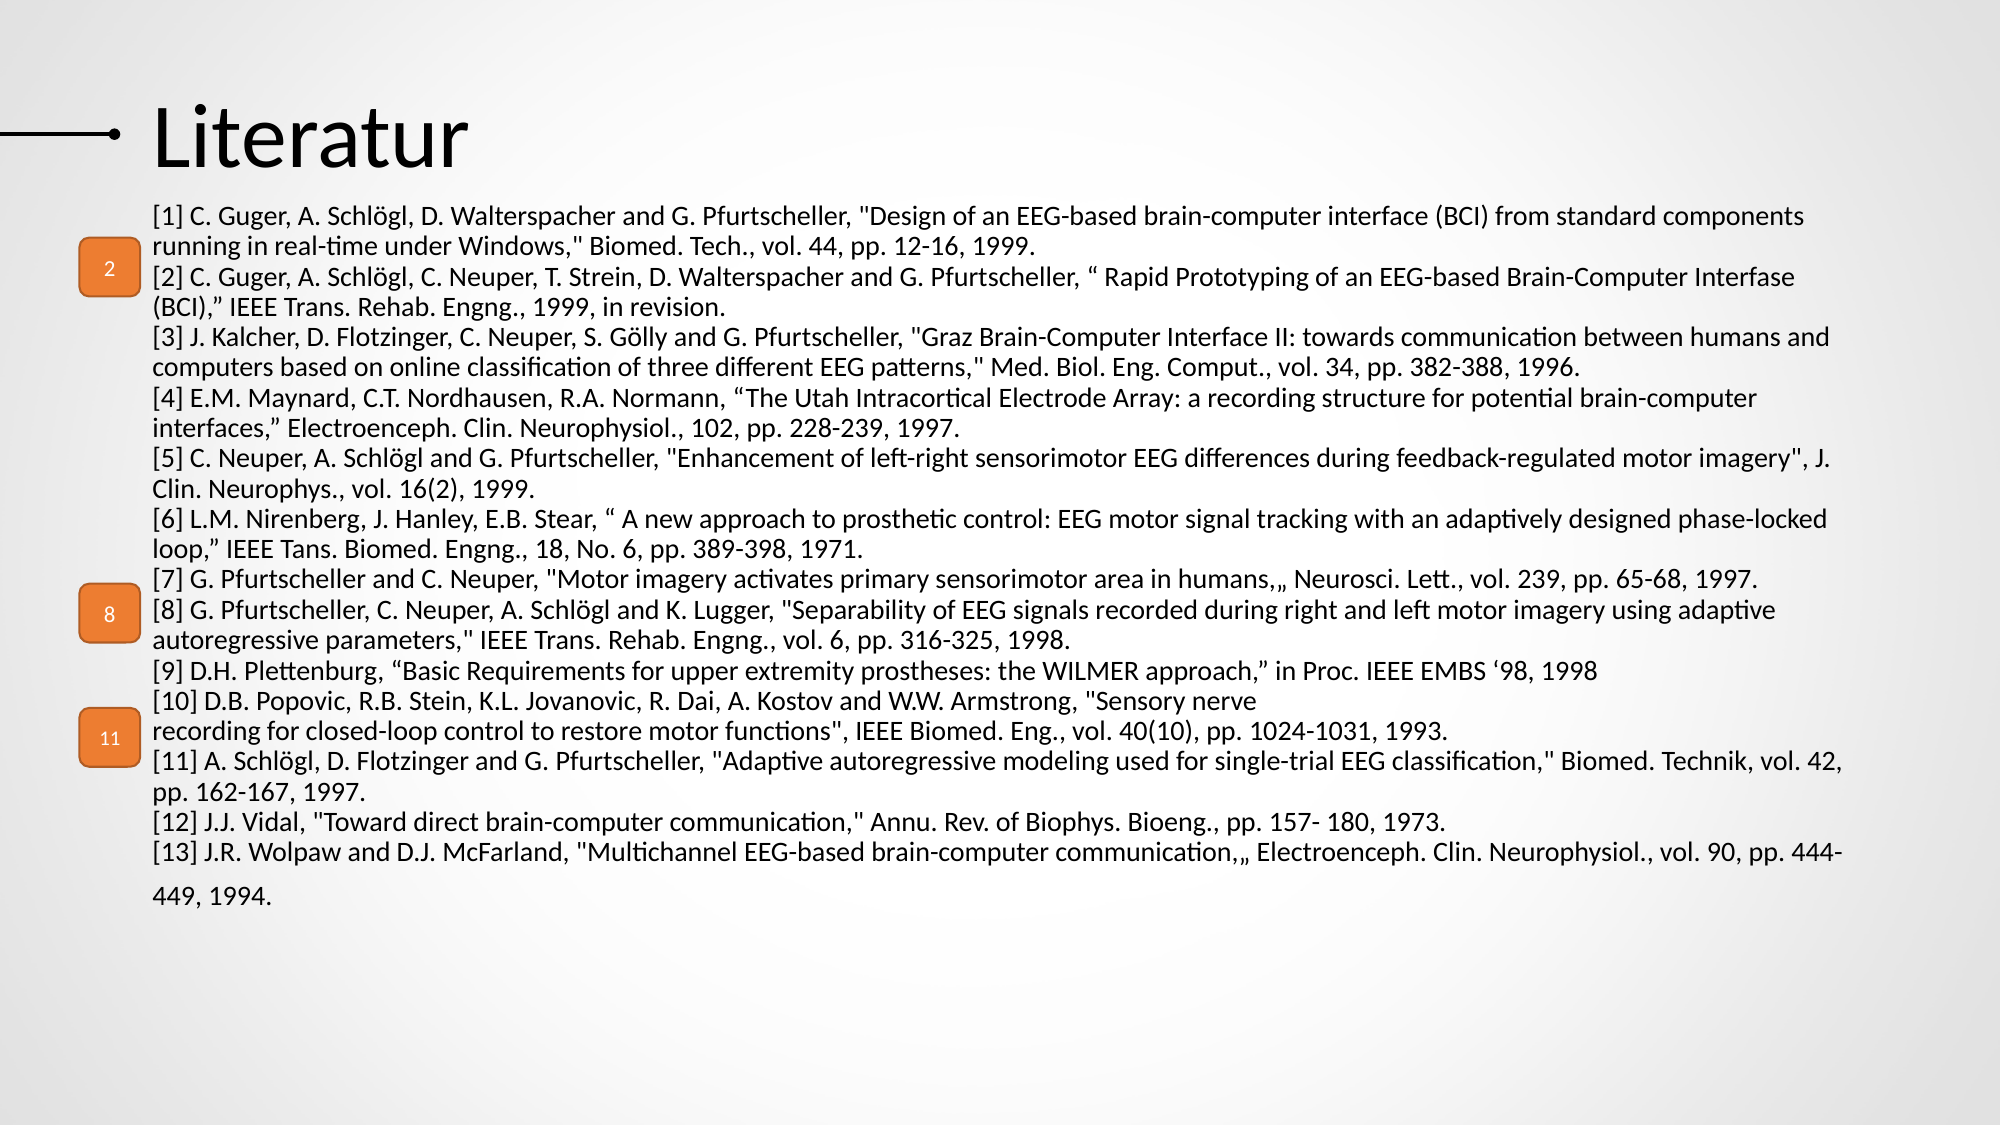

# Literatur

[1] C. Guger, A. Schlögl, D. Walterspacher and G. Pfurtscheller, "Design of an EEG-based brain-computer interface (BCI) from standard components running in real-time under Windows," Biomed. Tech., vol. 44, pp. 12-16, 1999.
[2] C. Guger, A. Schlögl, C. Neuper, T. Strein, D. Walterspacher and G. Pfurtscheller, “ Rapid Prototyping of an EEG-based Brain-Computer Interfase (BCI),” IEEE Trans. Rehab. Engng., 1999, in revision.
[3] J. Kalcher, D. Flotzinger, C. Neuper, S. Gölly and G. Pfurtscheller, "Graz Brain-Computer Interface II: towards communication between humans and computers based on online classification of three different EEG patterns," Med. Biol. Eng. Comput., vol. 34, pp. 382-388, 1996.
[4] E.M. Maynard, C.T. Nordhausen, R.A. Normann, “The Utah Intracortical Electrode Array: a recording structure for potential brain-computer interfaces,” Electroenceph. Clin. Neurophysiol., 102, pp. 228-239, 1997.
[5] C. Neuper, A. Schlögl and G. Pfurtscheller, "Enhancement of left-right sensorimotor EEG differences during feedback-regulated motor imagery", J. Clin. Neurophys., vol. 16(2), 1999.
[6] L.M. Nirenberg, J. Hanley, E.B. Stear, “ A new approach to prosthetic control: EEG motor signal tracking with an adaptively designed phase-locked loop,” IEEE Tans. Biomed. Engng., 18, No. 6, pp. 389-398, 1971.
[7] G. Pfurtscheller and C. Neuper, "Motor imagery activates primary sensorimotor area in humans,„ Neurosci. Lett., vol. 239, pp. 65-68, 1997.
[8] G. Pfurtscheller, C. Neuper, A. Schlögl and K. Lugger, "Separability of EEG signals recorded during right and left motor imagery using adaptive autoregressive parameters," IEEE Trans. Rehab. Engng., vol. 6, pp. 316-325, 1998.
[9] D.H. Plettenburg, “Basic Requirements for upper extremity prostheses: the WILMER approach,” in Proc. IEEE EMBS ‘98, 1998
[10] D.B. Popovic, R.B. Stein, K.L. Jovanovic, R. Dai, A. Kostov and W.W. Armstrong, "Sensory nerve
recording for closed-loop control to restore motor functions", IEEE Biomed. Eng., vol. 40(10), pp. 1024-1031, 1993.
[11] A. Schlögl, D. Flotzinger and G. Pfurtscheller, "Adaptive autoregressive modeling used for single-trial EEG classification," Biomed. Technik, vol. 42, pp. 162-167, 1997.
[12] J.J. Vidal, "Toward direct brain-computer communication," Annu. Rev. of Biophys. Bioeng., pp. 157- 180, 1973.
[13] J.R. Wolpaw and D.J. McFarland, "Multichannel EEG-based brain-computer communication,„ Electroenceph. Clin. Neurophysiol., vol. 90, pp. 444-449, 1994.
2
8
11